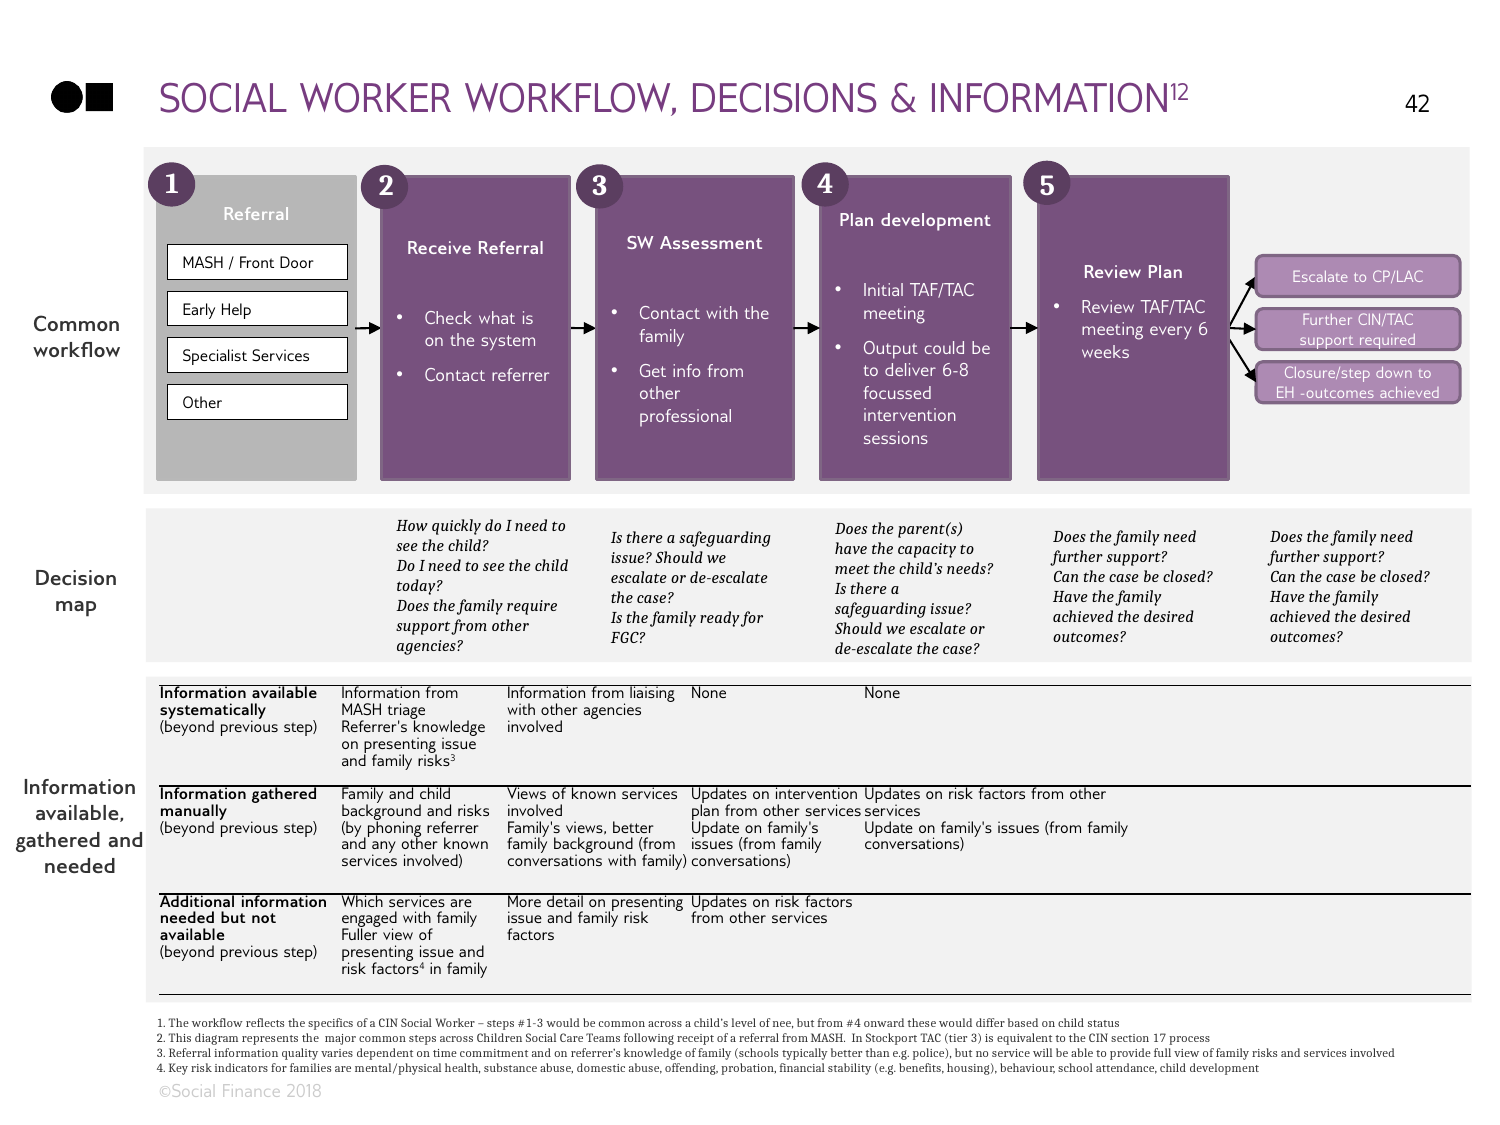

# Social Worker workflow, decisions & information12
42

1
4

3
5
2
Review Plan
Review TAF/TAC meeting every 6 weeks

Receive Referral

Check what is on the system
Contact referrer

Plan development

Initial TAF/TAC meeting
Output could be to deliver 6-8 focussed intervention sessions
SW Assessment

Contact with the family
Get info from other professional

Referral
MASH / Front Door
Early Help
Specialist Services
Other
Escalate to CP/LAC
Further CIN/TAC support required
Closure/step down to EH -outcomes achieved
Common workflow
How quickly do I need to see the child?
Do I need to see the child today?
Does the family require support from other agencies?

Does the parent(s) have the capacity to meet the child’s needs?
Is there a safeguarding issue? Should we escalate or de-escalate the case?
Does the family need further support?
Can the case be closed? Have the family achieved the desired outcomes?
Does the family need further support?
Can the case be closed? Have the family achieved the desired outcomes?
Is there a safeguarding issue? Should we escalate or de-escalate the case?
Is the family ready for FGC?
Decision map

| Information available systematically (beyond previous step) | Information from MASH triage Referrer's knowledge on presenting issue and family risks3 | Information from liaising with other agencies involved | None | None |  |
| --- | --- | --- | --- | --- | --- |
| Information gathered manually (beyond previous step) | Family and child background and risks (by phoning referrer and any other known services involved) | Views of known services involved Family's views, better family background (from conversations with family) | Updates on intervention plan from other services Update on family's issues (from family conversations) | Updates on risk factors from other services Update on family's issues (from family conversations) |  |
| Additional information needed but not available (beyond previous step) | Which services are engaged with family Fuller view of presenting issue and risk factors4 in family | More detail on presenting issue and family risk factors | Updates on risk factors from other services |  |  |
Information available, gathered and needed
1. The workflow reflects the specifics of a CIN Social Worker – steps #1-3 would be common across a child’s level of nee, but from #4 onward these would differ based on child status
2. This diagram represents the  major common steps across Children Social Care Teams following receipt of a referral from MASH.  In Stockport TAC (tier 3) is equivalent to the CIN section 17 process
3. Referral information quality varies dependent on time commitment and on referrer’s knowledge of family (schools typically better than e.g. police), but no service will be able to provide full view of family risks and services involved
4. Key risk indicators for families are mental/physical health, substance abuse, domestic abuse, offending, probation, financial stability (e.g. benefits, housing), behaviour, school attendance, child development